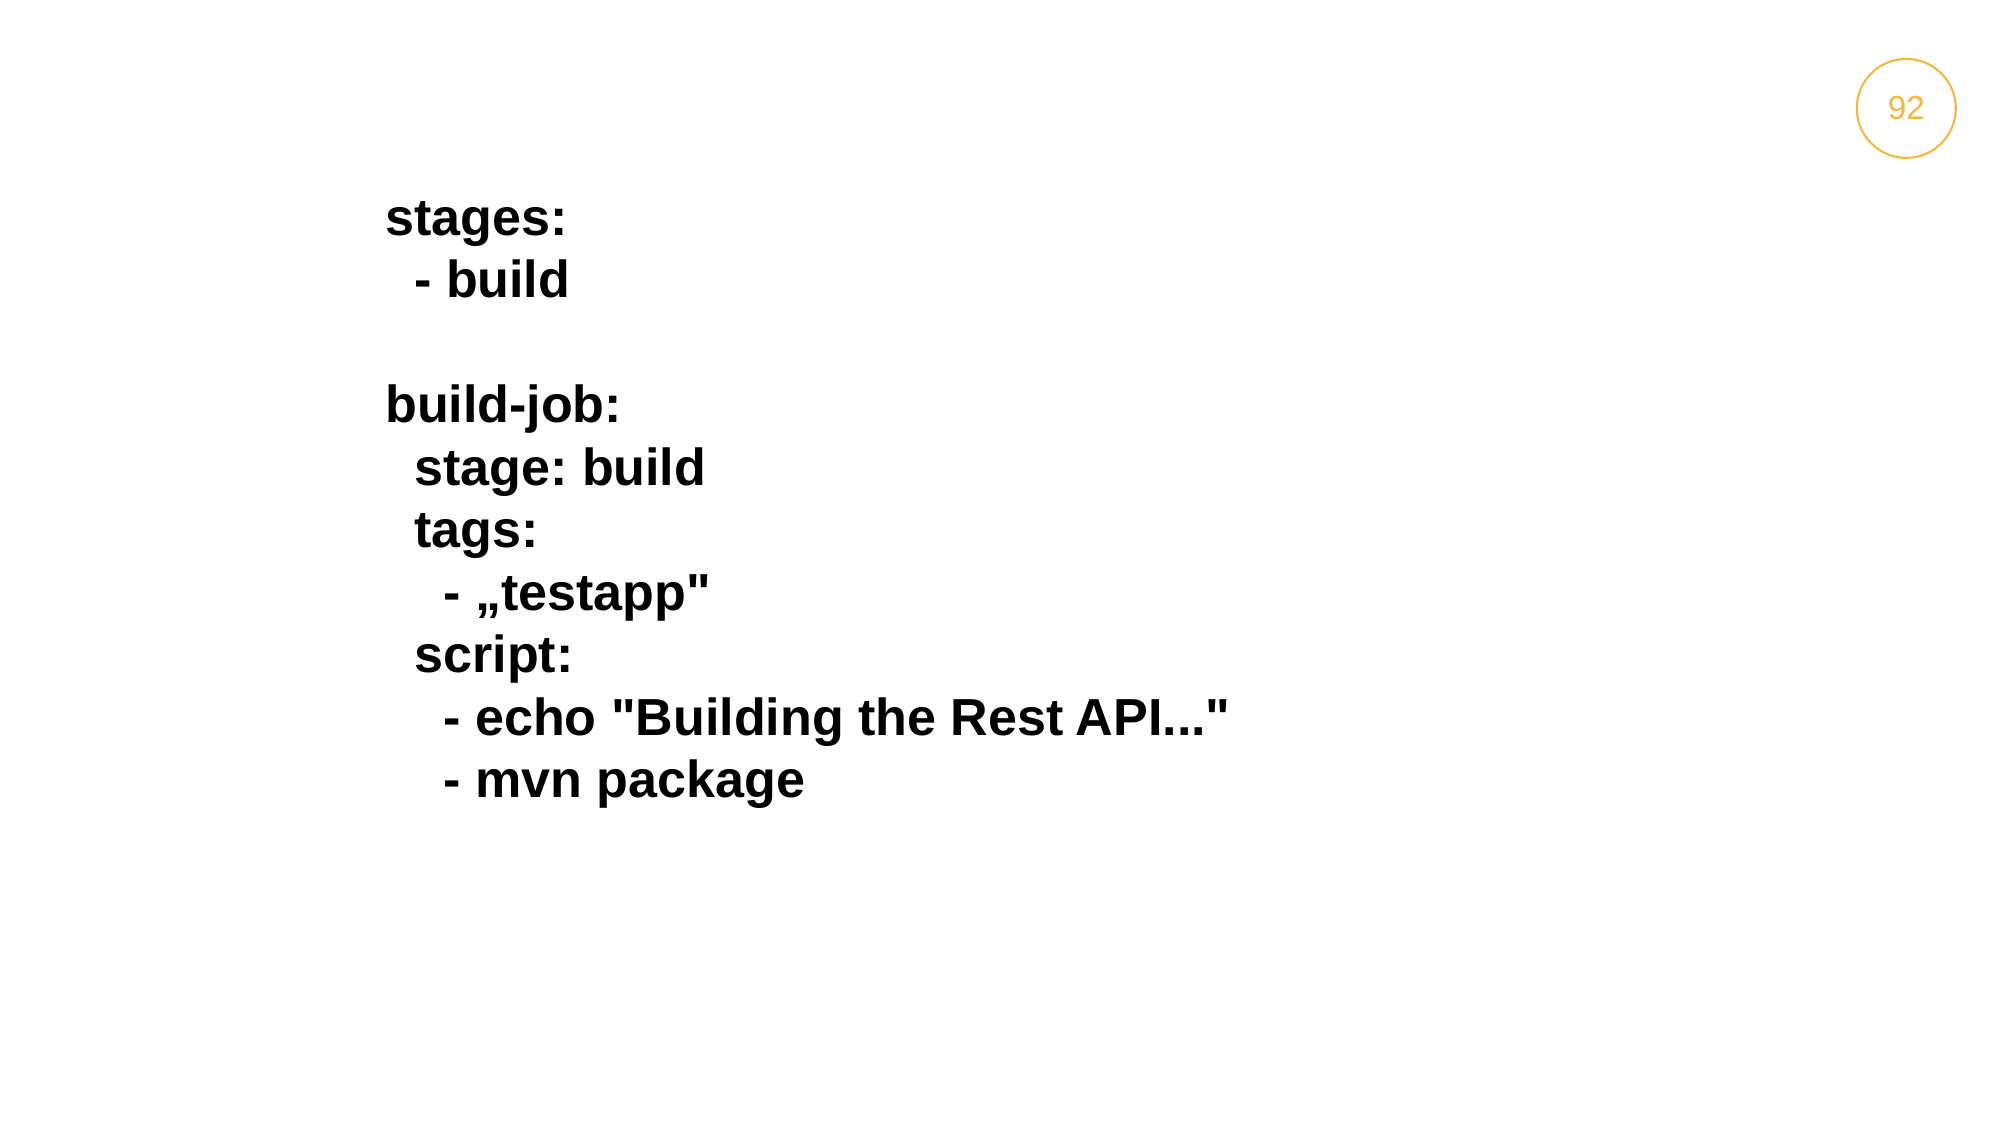

92
13
stages:
  - build
build-job:
  stage: build
  tags:
    - „testapp"
  script:
    - echo "Building the Rest API..."
    - mvn package